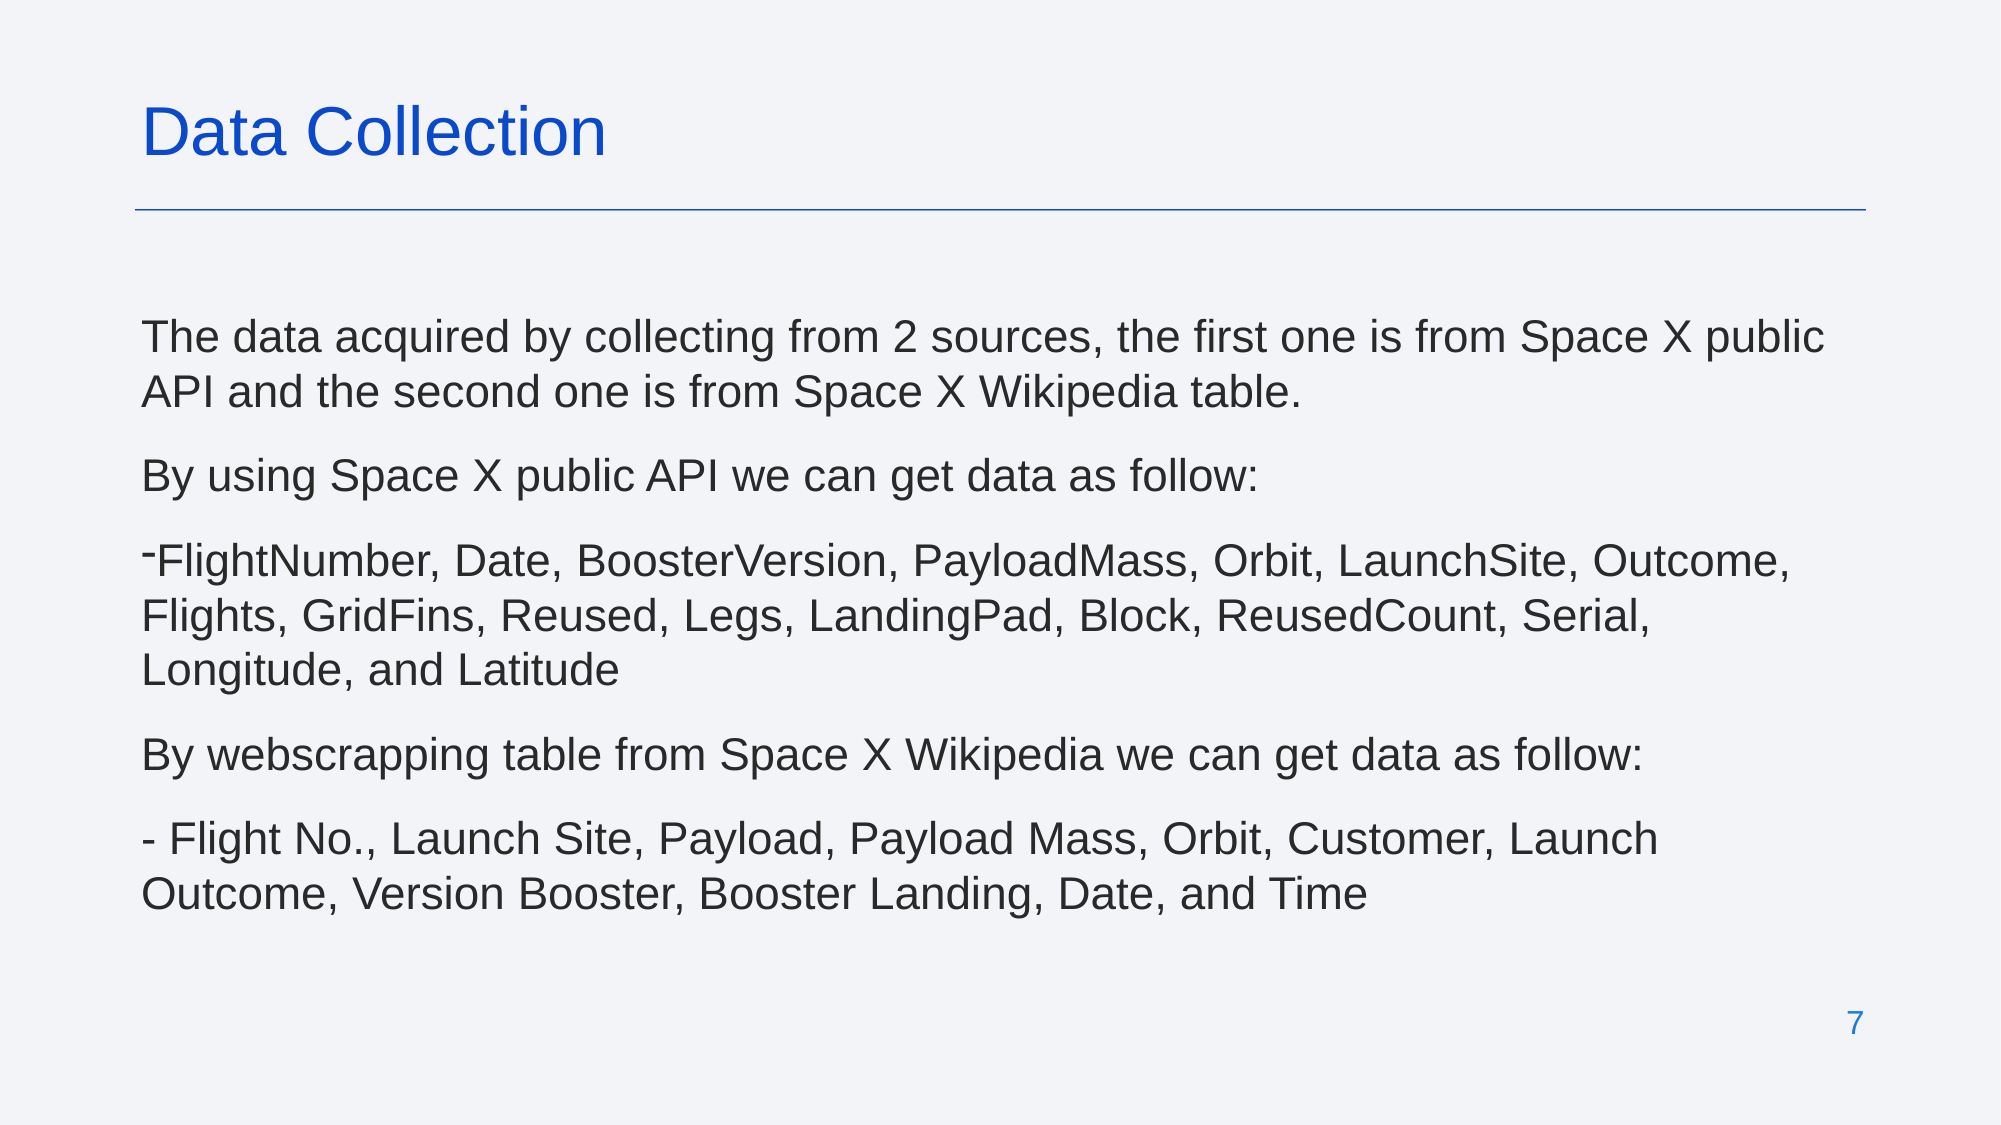

Data Collection
The data acquired by collecting from 2 sources, the first one is from Space X public API and the second one is from Space X Wikipedia table.
By using Space X public API we can get data as follow:
FlightNumber, Date, BoosterVersion, PayloadMass, Orbit, LaunchSite, Outcome, Flights, GridFins, Reused, Legs, LandingPad, Block, ReusedCount, Serial, Longitude, and Latitude
By webscrapping table from Space X Wikipedia we can get data as follow:
- Flight No., Launch Site, Payload, Payload Mass, Orbit, Customer, Launch Outcome, Version Booster, Booster Landing, Date, and Time
7